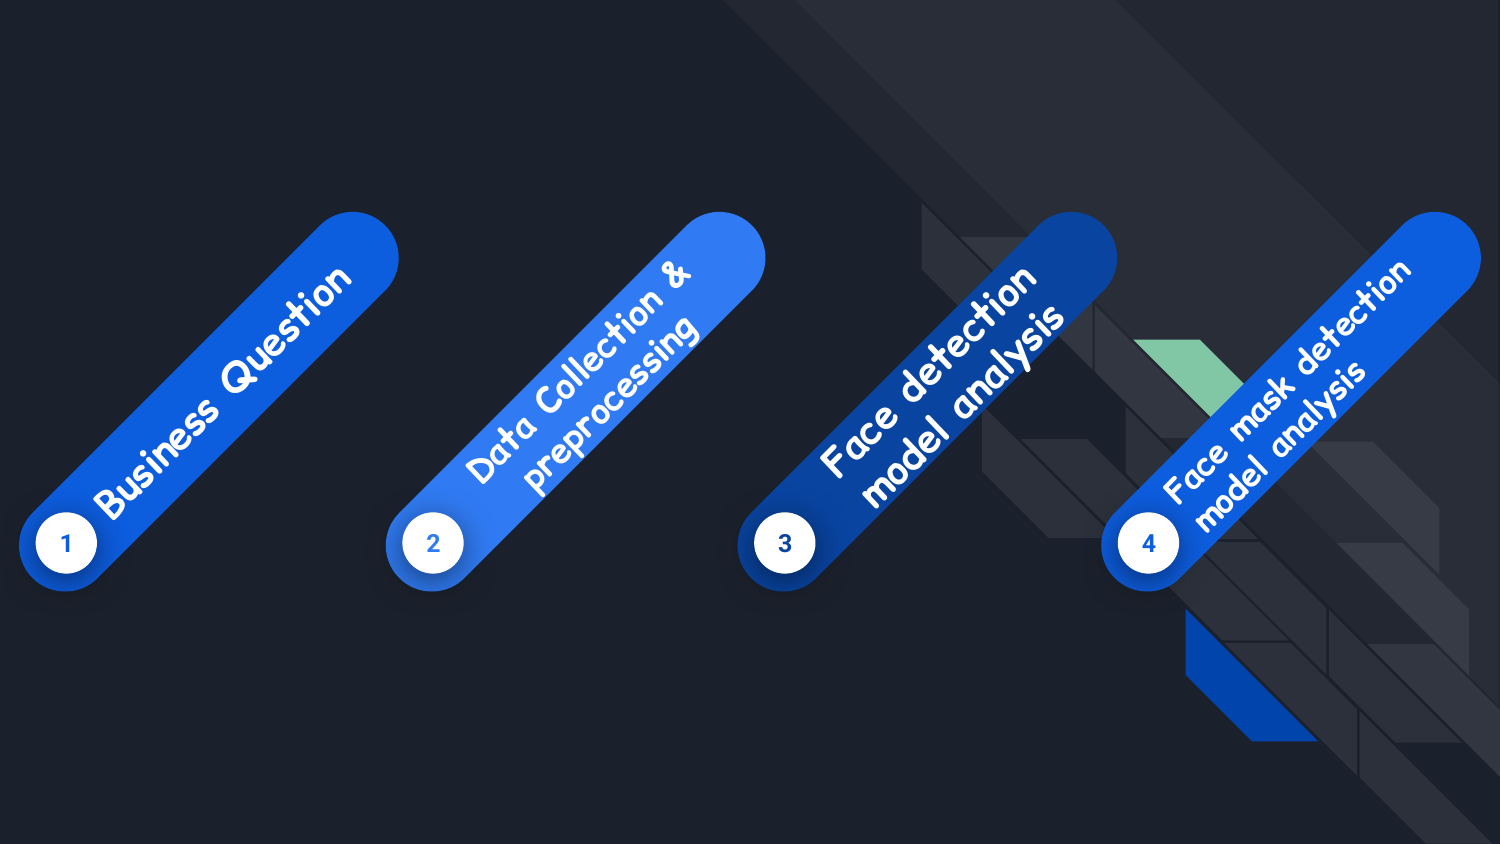

Business Question
1

Data Collection & preprocessing
2

Face detection model analysis
3

Face mask detection model analysis
4